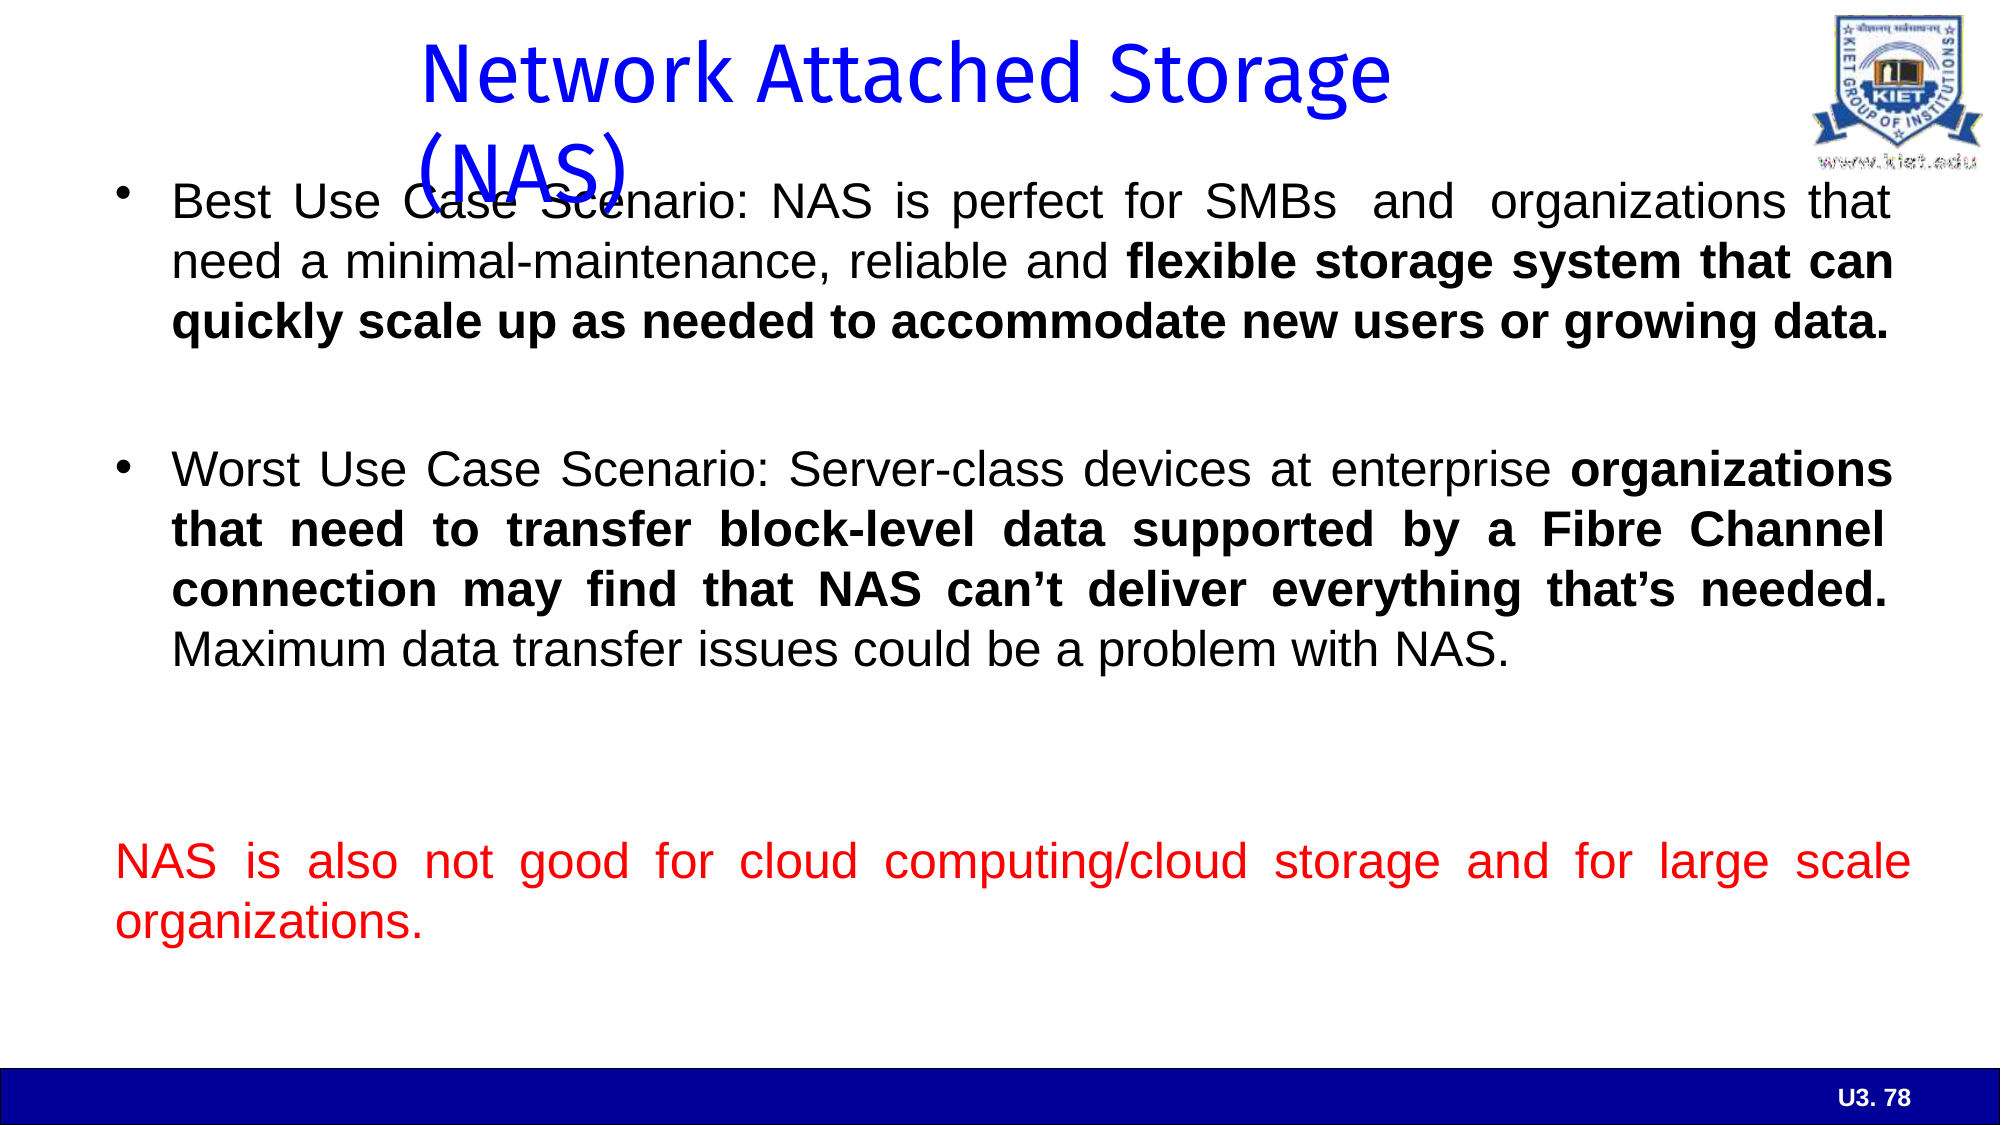

# Network Attached Storage (NAS)
Best Use Case Scenario: NAS is perfect for SMBs and organizations that  need a minimal-maintenance, reliable and flexible storage system that can  quickly scale up as needed to accommodate new users or growing data.

Worst Use Case Scenario: Server-class devices at enterprise organizations  that need to transfer block-level data supported by a Fibre Channel  connection may find that NAS can’t deliver everything that’s needed.  Maximum data transfer issues could be a problem with NAS.
NAS	is	also	not	good	for	cloud	computing/cloud	storage	and	for	large	scale
organizations.
U3. 78